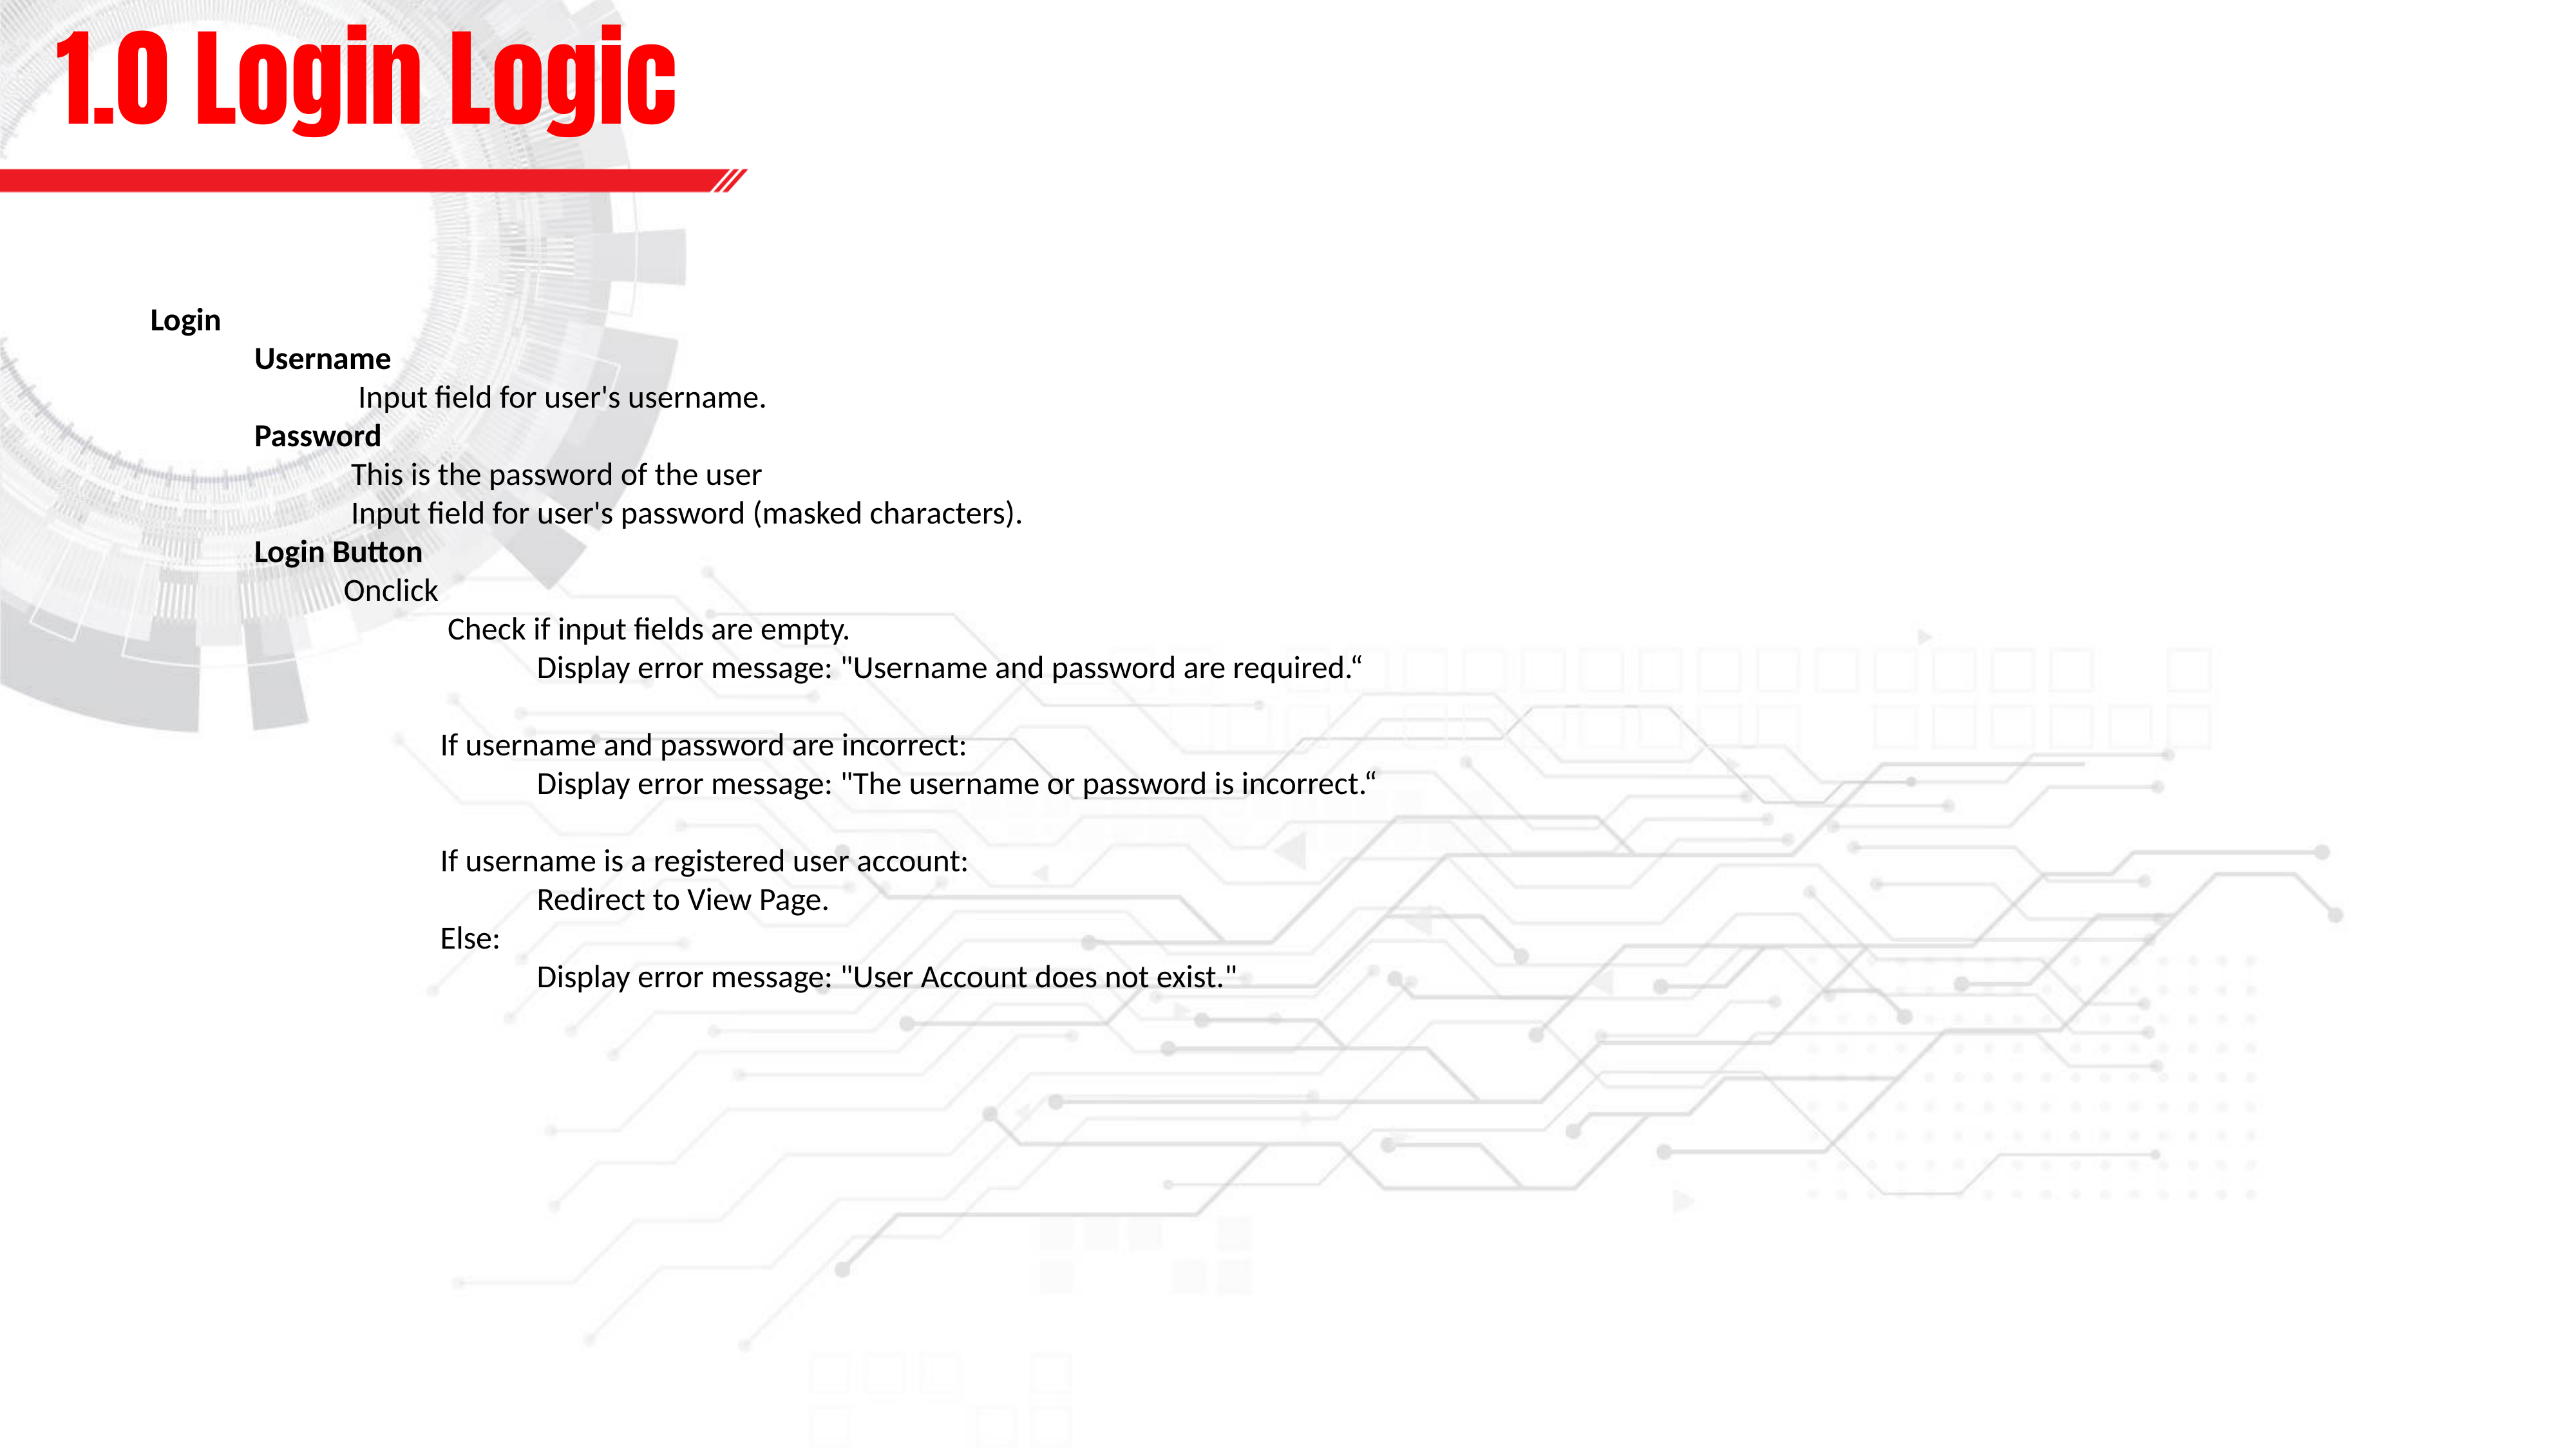

1.0 Login Logic
Login
	 Username
		  Input field for user's username.
	 Password
		 This is the password of the user
		 Input field for user's password (masked characters).
	 Login Button
		Onclick
			 Check if input fields are empty.
				Display error message: "Username and password are required.“

			If username and password are incorrect:
				Display error message: "The username or password is incorrect.“

			If username is a registered user account:
				Redirect to View Page.
			Else:
				Display error message: "User Account does not exist."